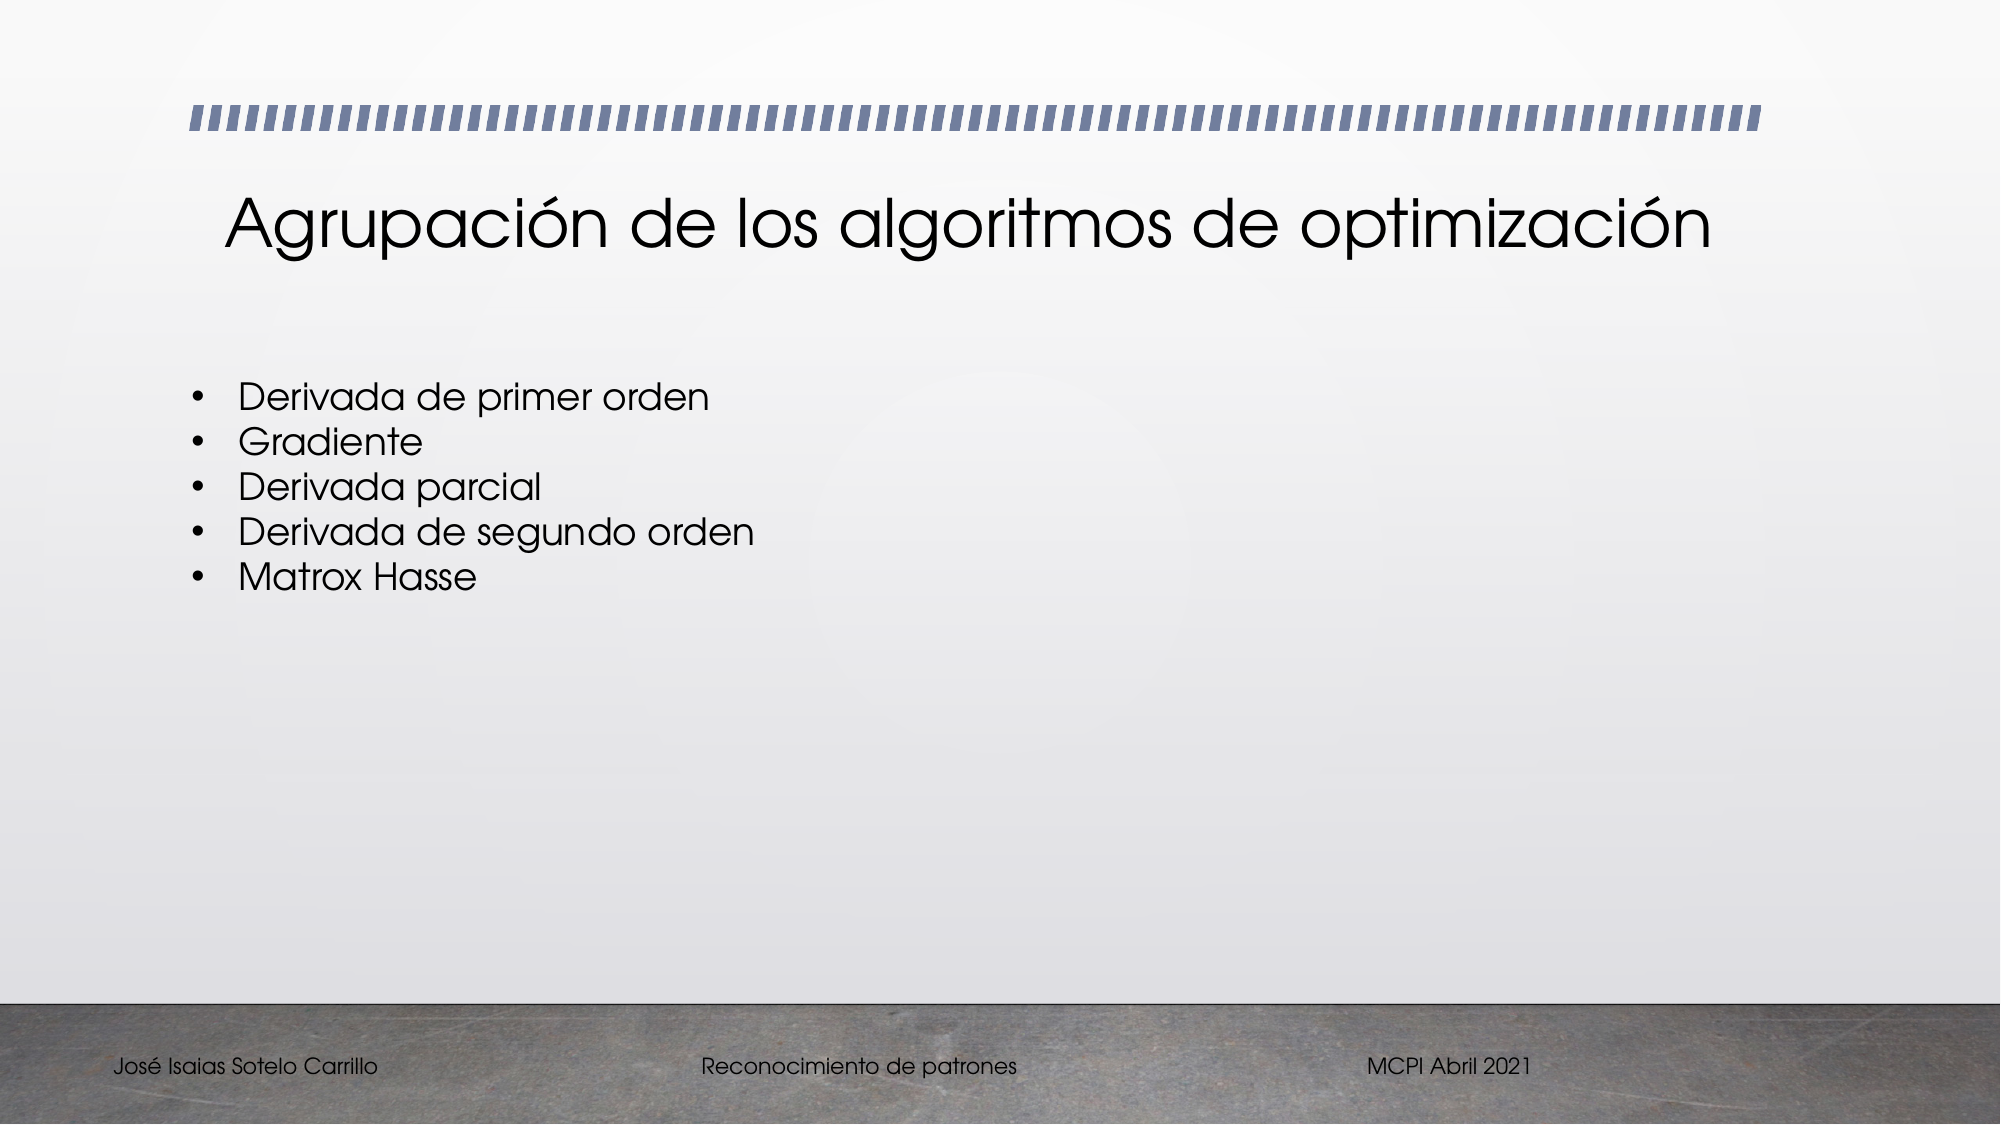

# Agrupación de los algoritmos de optimización
Derivada de primer orden
Gradiente
Derivada parcial
Derivada de segundo orden
Matrox Hasse
José Isaias Sotelo Carrillo
MCPI Abril 2021
Reconocimiento de patrones